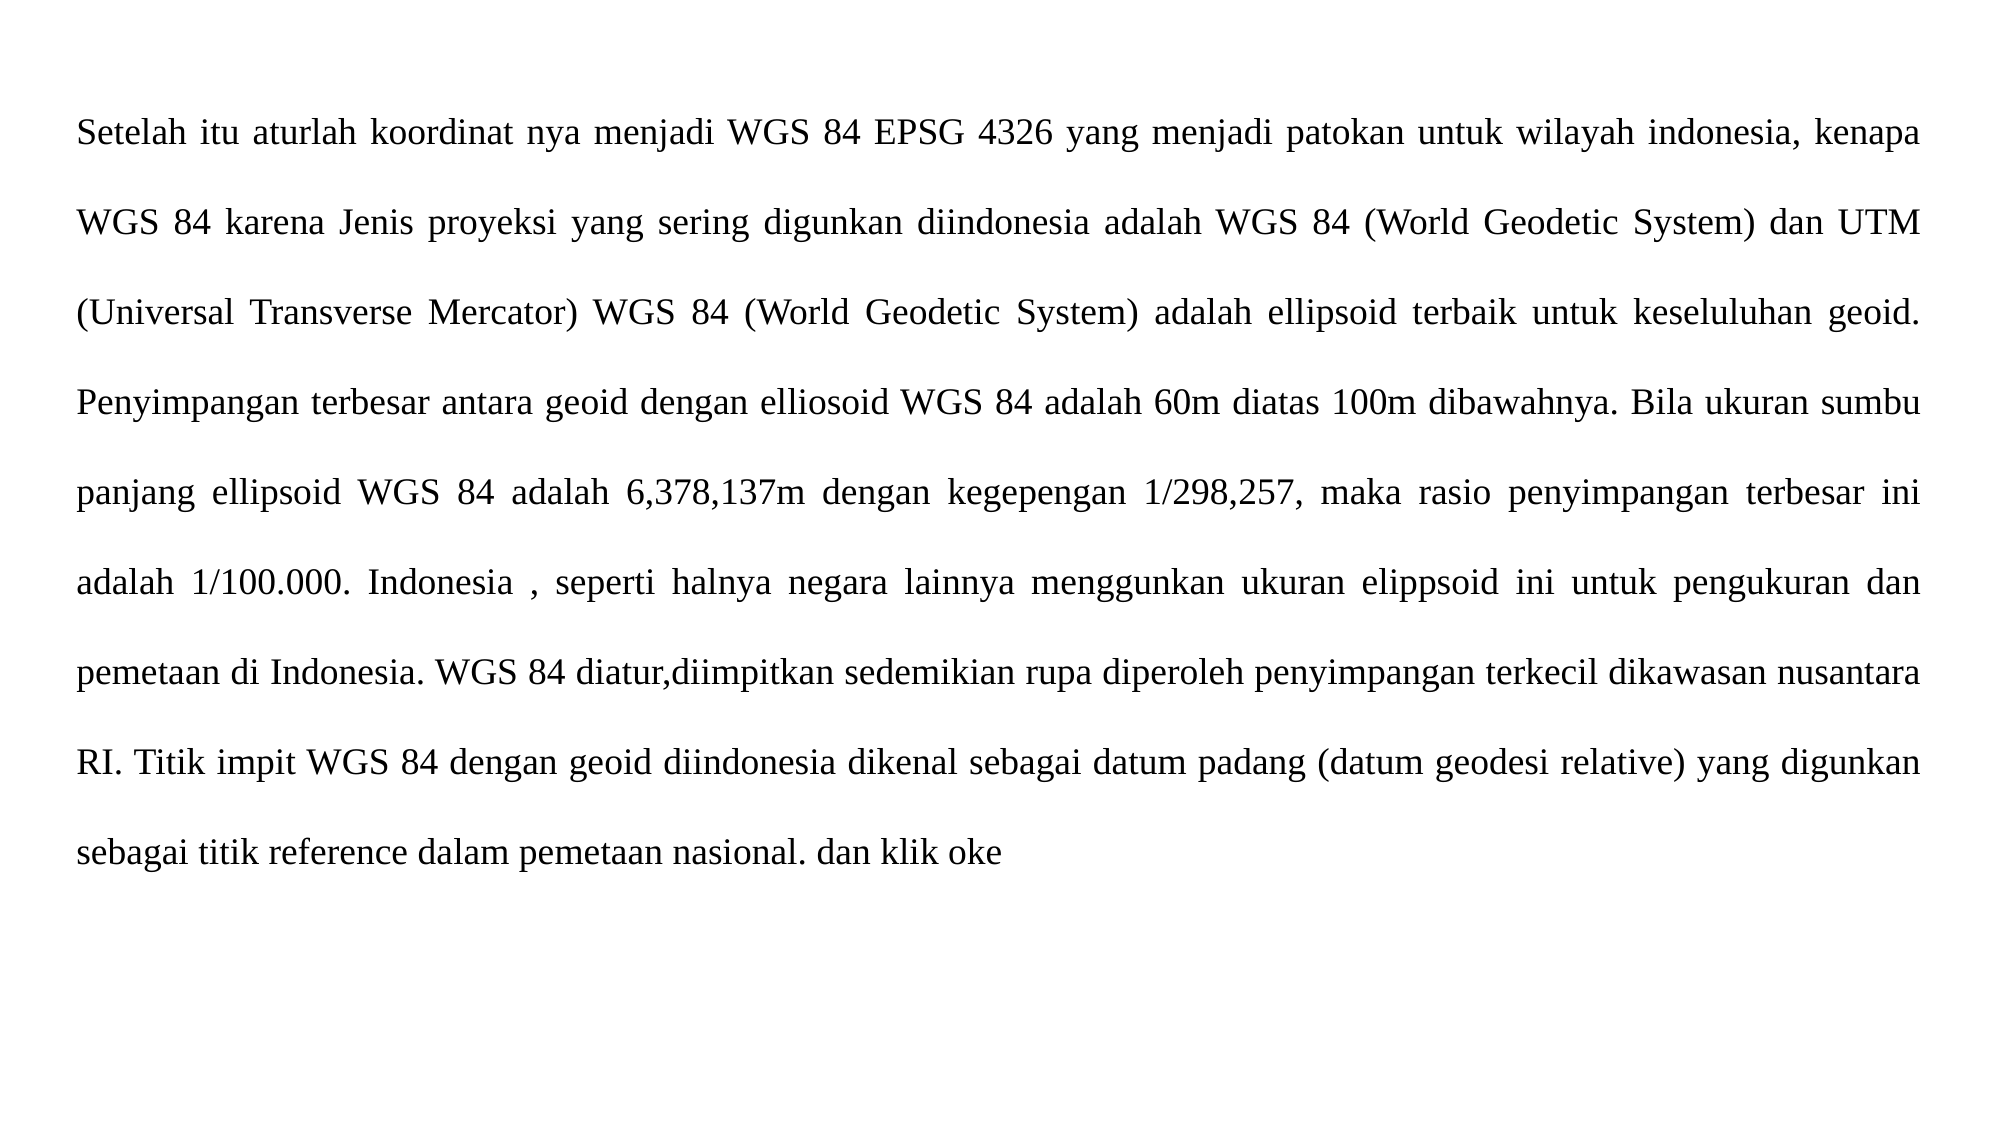

Setelah itu aturlah koordinat nya menjadi WGS 84 EPSG 4326 yang menjadi patokan untuk wilayah indonesia, kenapa WGS 84 karena Jenis proyeksi yang sering digunkan diindonesia adalah WGS 84 (World Geodetic System) dan UTM (Universal Transverse Mercator) WGS 84 (World Geodetic System) adalah ellipsoid terbaik untuk keseluluhan geoid.
Penyimpangan terbesar antara geoid dengan elliosoid WGS 84 adalah 60m diatas 100m dibawahnya. Bila ukuran sumbu panjang ellipsoid WGS 84 adalah 6,378,137m dengan kegepengan 1/298,257, maka rasio penyimpangan terbesar ini adalah 1/100.000. Indonesia , seperti halnya negara lainnya menggunkan ukuran elippsoid ini untuk pengukuran dan pemetaan di Indonesia. WGS 84 diatur,diimpitkan sedemikian rupa diperoleh penyimpangan terkecil dikawasan nusantara RI. Titik impit WGS 84 dengan geoid diindonesia dikenal sebagai datum padang (datum geodesi relative) yang digunkan sebagai titik reference dalam pemetaan nasional. dan klik oke
29